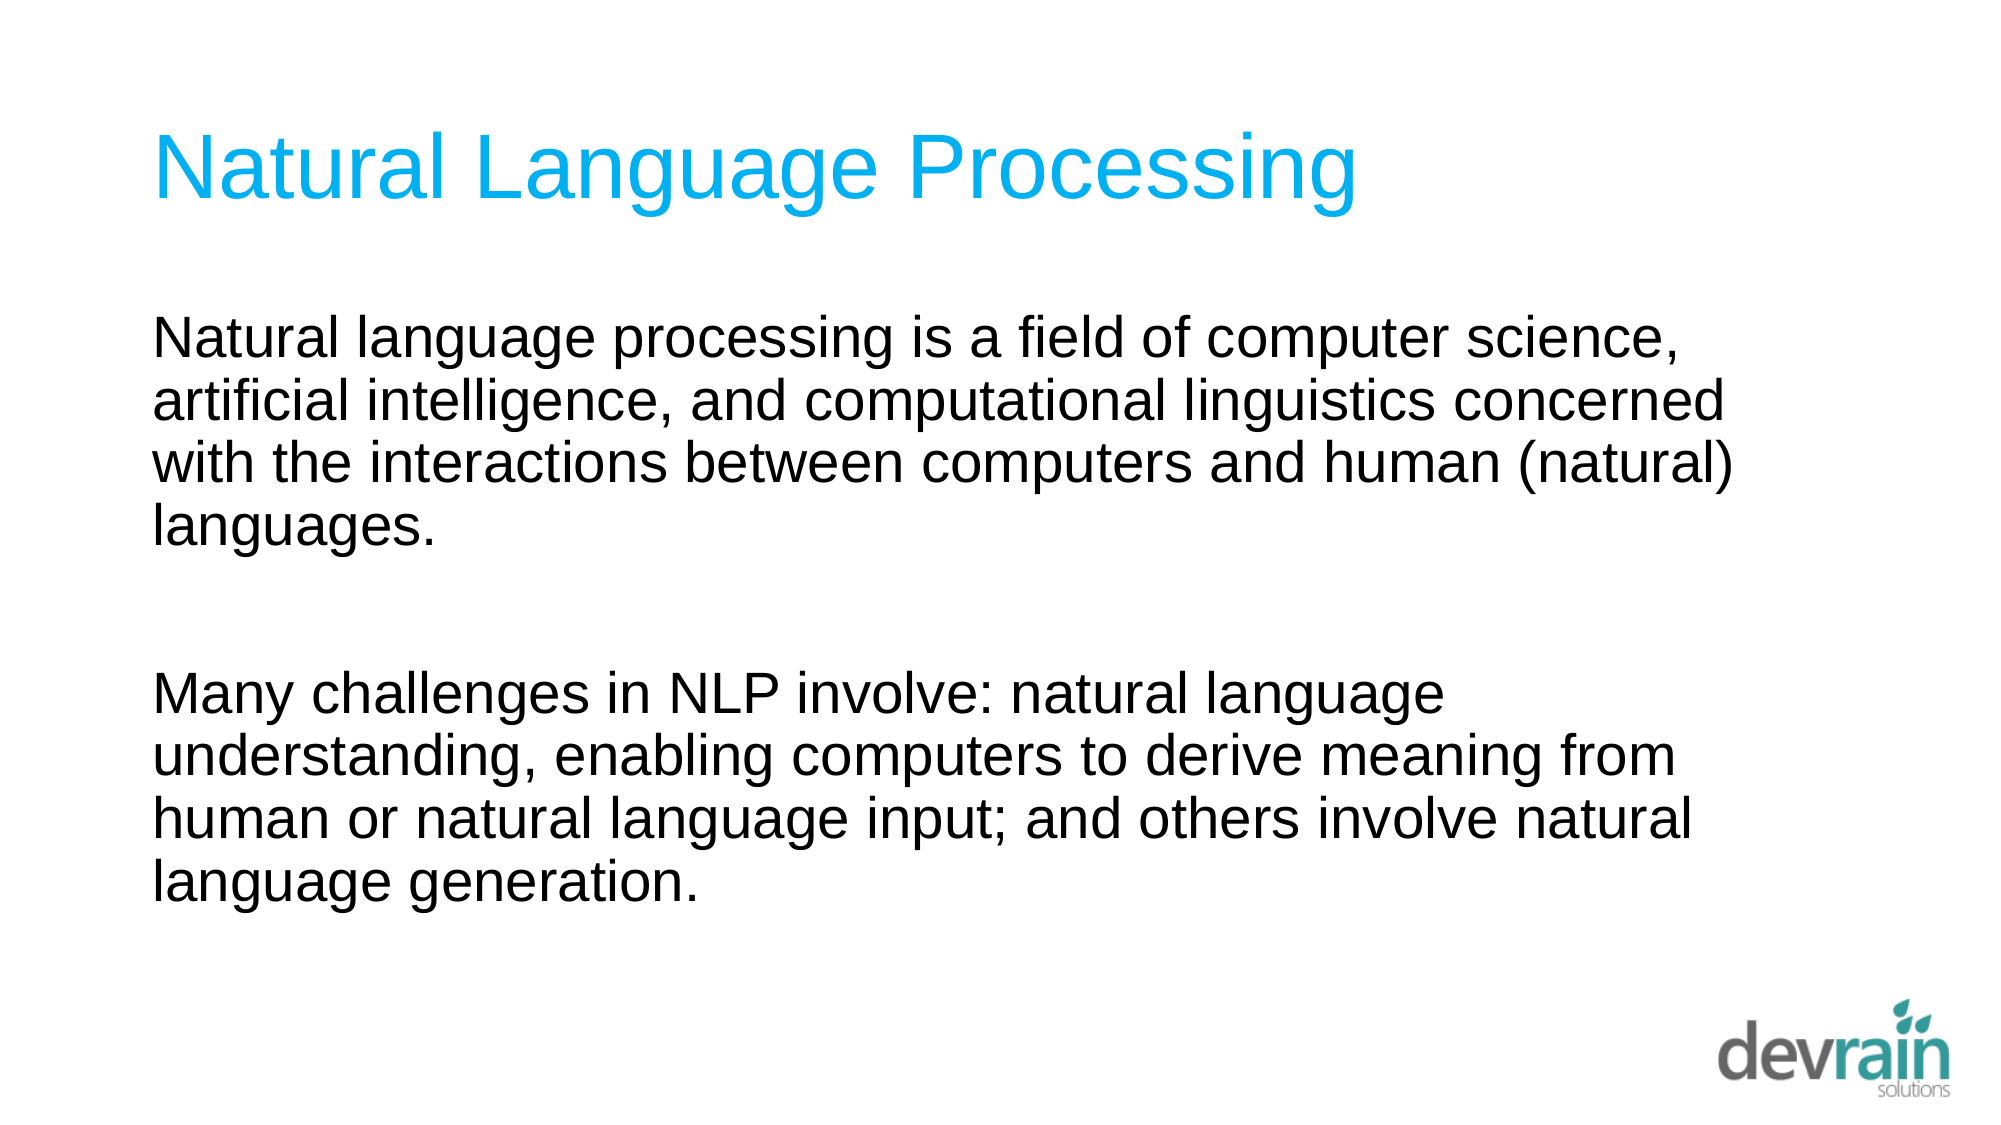

# Natural Language Processing
Natural language processing is a field of computer science, artificial intelligence, and computational linguistics concerned with the interactions between computers and human (natural) languages.

Many challenges in NLP involve: natural language understanding, enabling computers to derive meaning from human or natural language input; and others involve natural language generation.